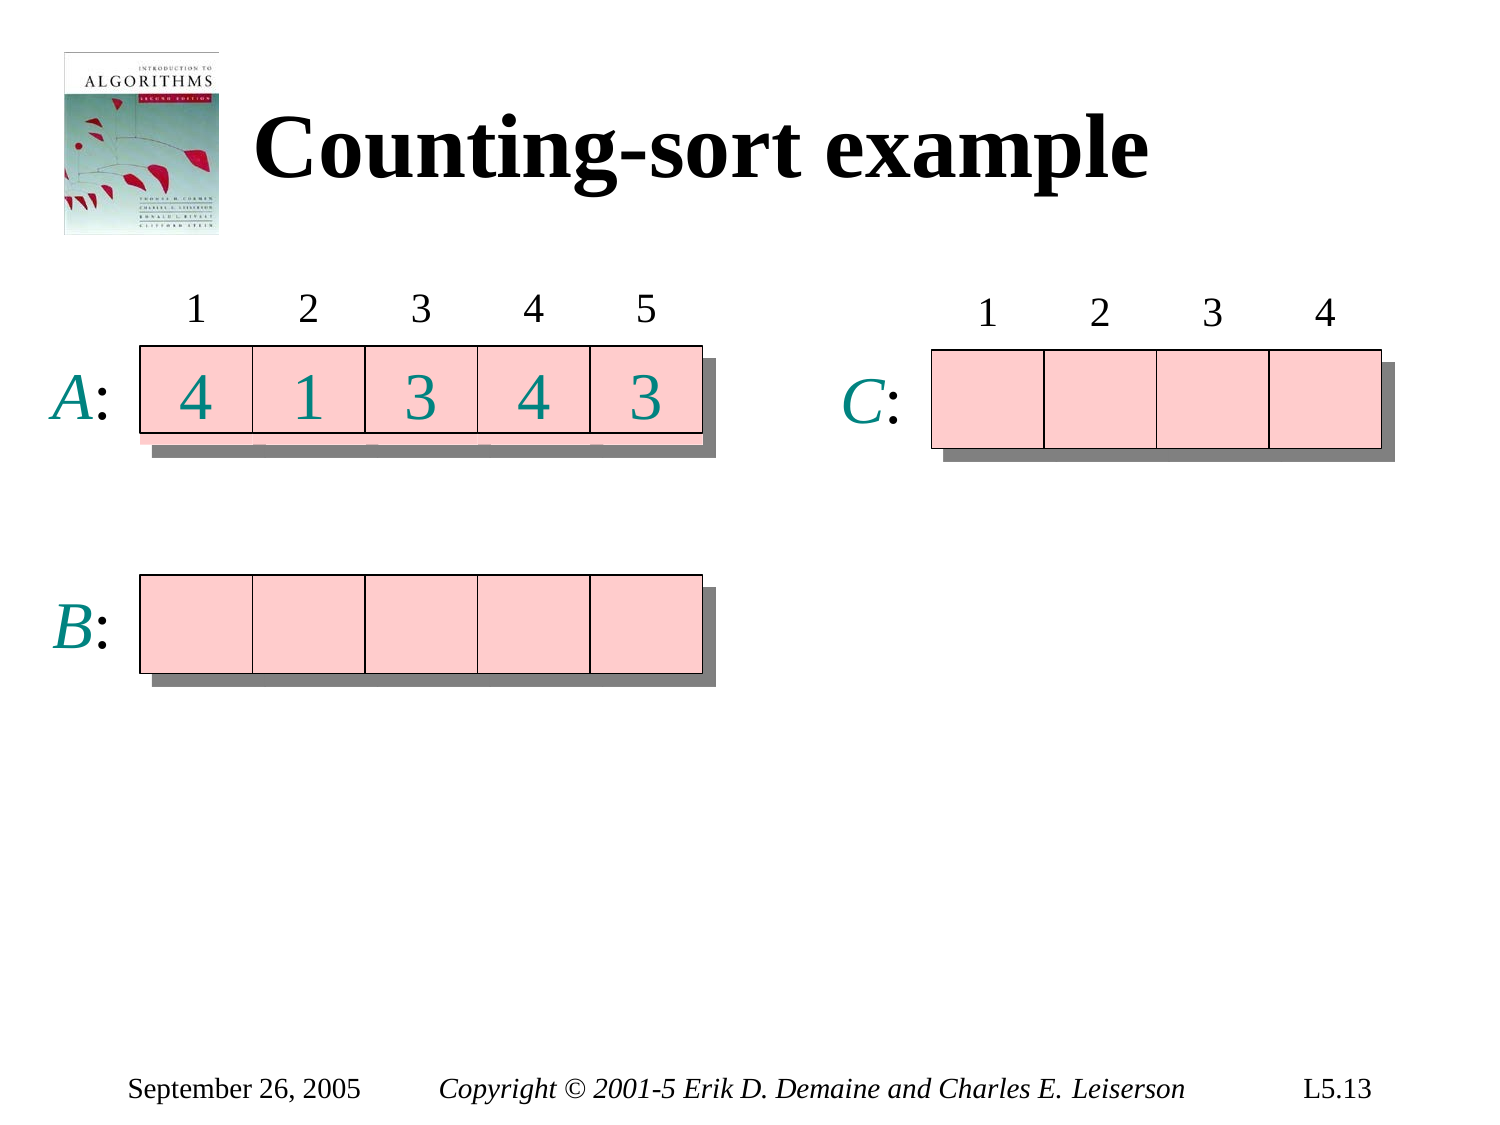

# Counting-sort example
1
2
3
4
5
1
2
3
4

4

1

3

4

3

A:
C:

B:
September 26, 2005
Copyright © 2001-5 Erik D. Demaine and Charles E. Leiserson
L5.13